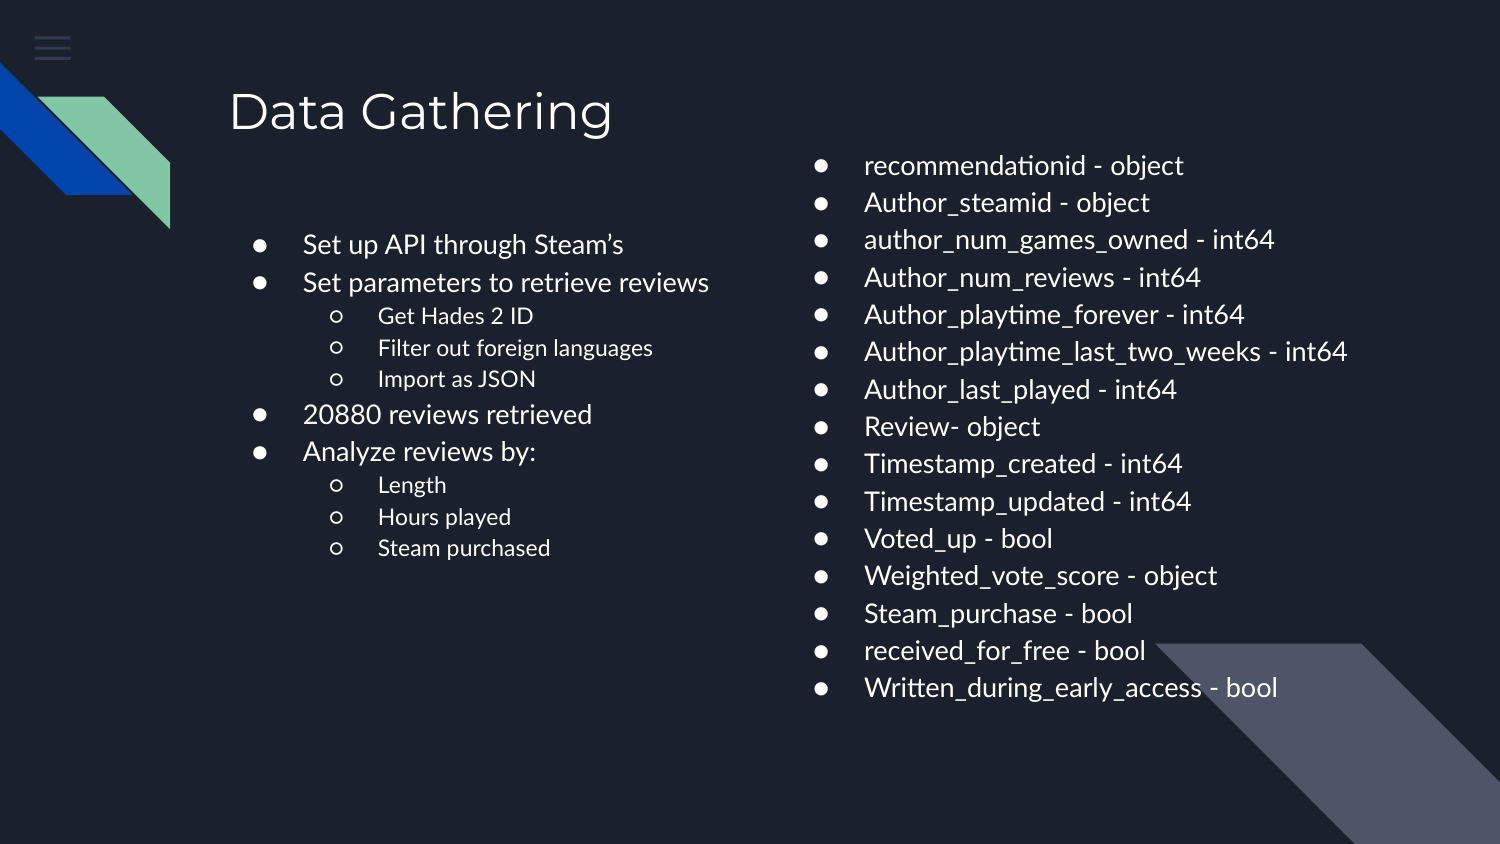

# Data Gathering
recommendationid - object
Author_steamid - object
author_num_games_owned - int64
Author_num_reviews - int64
Author_playtime_forever - int64
Author_playtime_last_two_weeks - int64
Author_last_played - int64
Review- object
Timestamp_created - int64
Timestamp_updated - int64
Voted_up - bool
Weighted_vote_score - object
Steam_purchase - bool
received_for_free - bool
Written_during_early_access - bool
Set up API through Steam’s
Set parameters to retrieve reviews
Get Hades 2 ID
Filter out foreign languages
Import as JSON
20880 reviews retrieved
Analyze reviews by:
Length
Hours played
Steam purchased